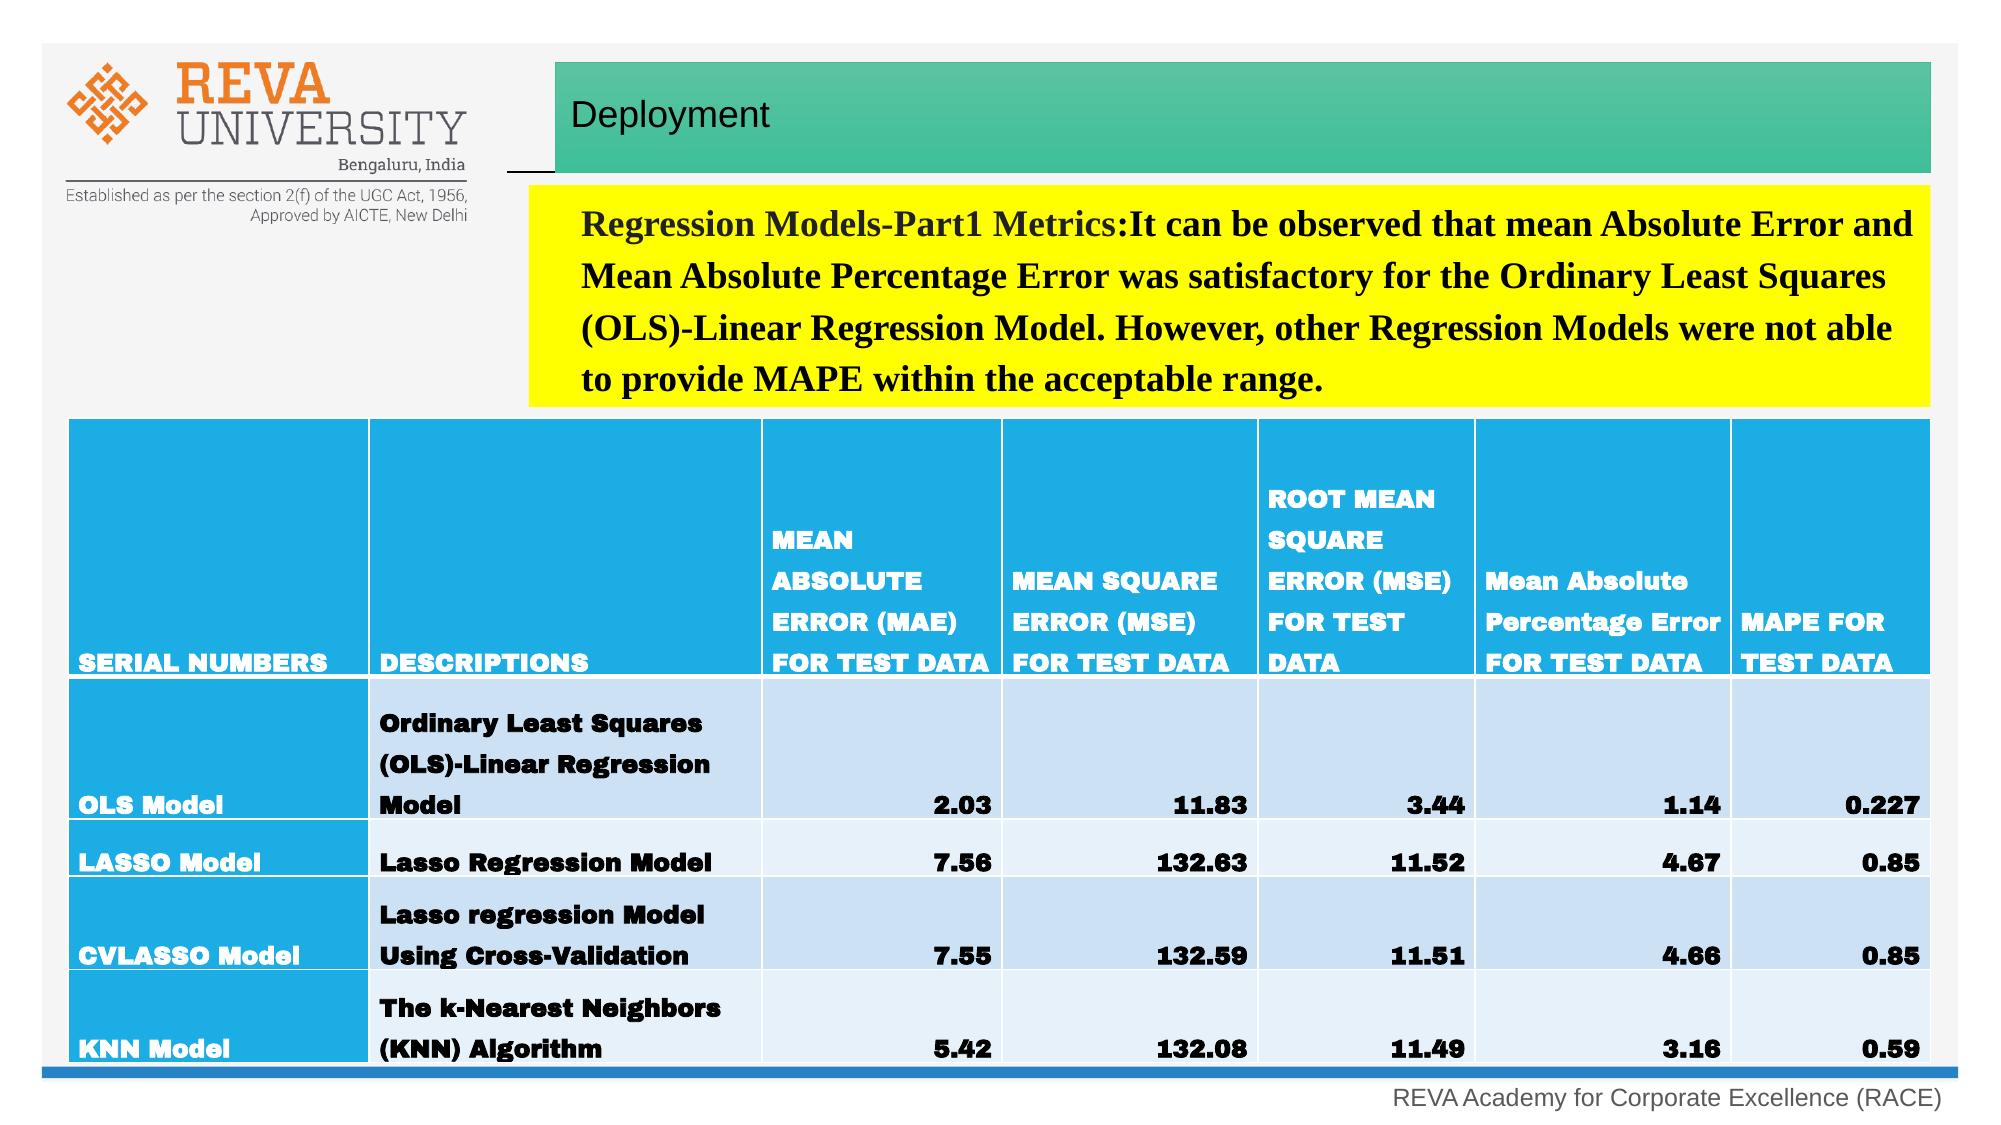

# Deployment
Regression Models-Part1 Metrics:It can be observed that mean Absolute Error and Mean Absolute Percentage Error was satisfactory for the Ordinary Least Squares (OLS)-Linear Regression Model. However, other Regression Models were not able to provide MAPE within the acceptable range.
| SERIAL NUMBERS | DESCRIPTIONS | MEAN ABSOLUTE ERROR (MAE) FOR TEST DATA | MEAN SQUARE ERROR (MSE) FOR TEST DATA | ROOT MEAN SQUARE ERROR (MSE) FOR TEST DATA | Mean Absolute Percentage Error FOR TEST DATA | MAPE FOR TEST DATA |
| --- | --- | --- | --- | --- | --- | --- |
| OLS Model | Ordinary Least Squares (OLS)-Linear Regression Model | 2.03 | 11.83 | 3.44 | 1.14 | 0.227 |
| LASSO Model | Lasso Regression Model | 7.56 | 132.63 | 11.52 | 4.67 | 0.85 |
| CVLASSO Model | Lasso regression Model Using Cross-Validation | 7.55 | 132.59 | 11.51 | 4.66 | 0.85 |
| KNN Model | The k-Nearest Neighbors (KNN) Algorithm | 5.42 | 132.08 | 11.49 | 3.16 | 0.59 |